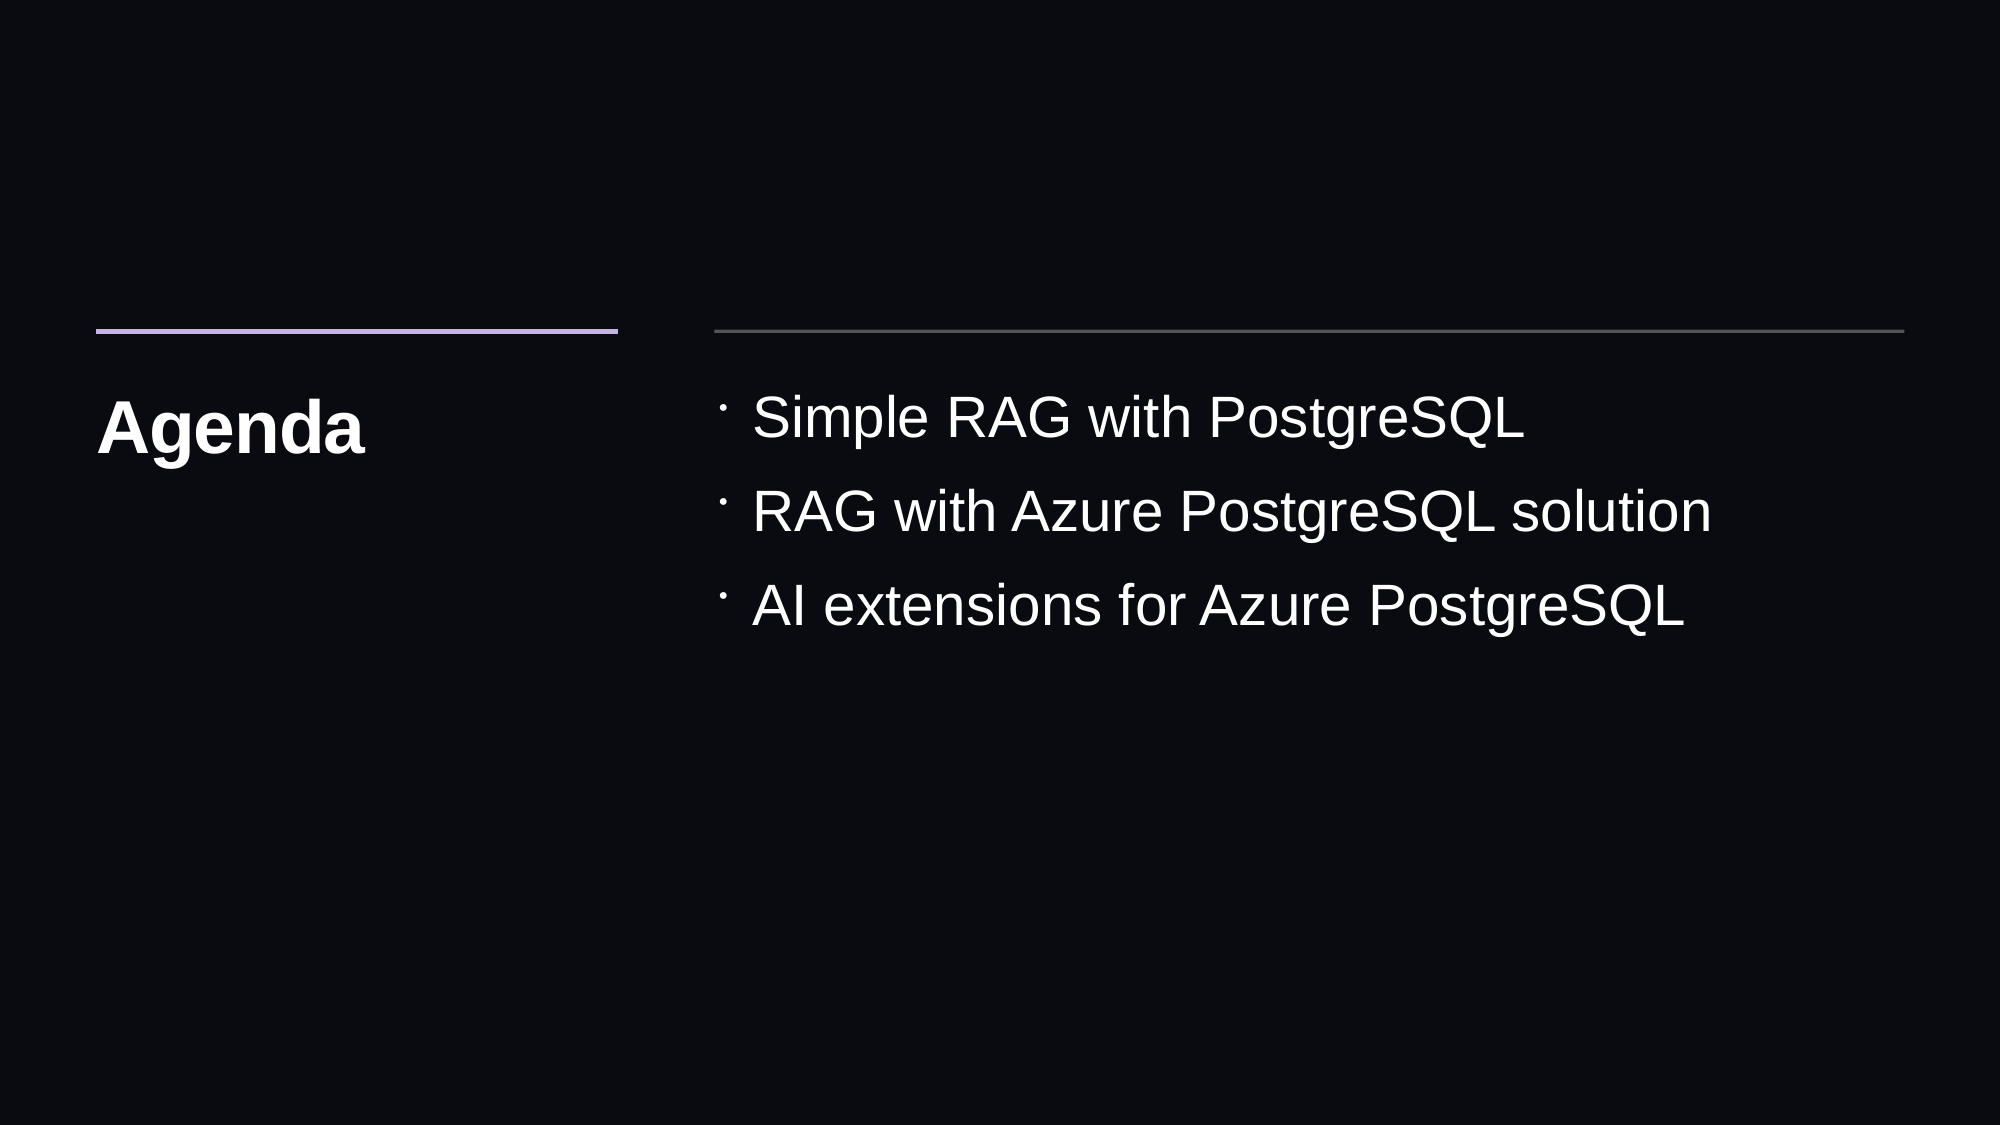

# Agenda
Simple RAG with PostgreSQL
RAG with Azure PostgreSQL solution
AI extensions for Azure PostgreSQL